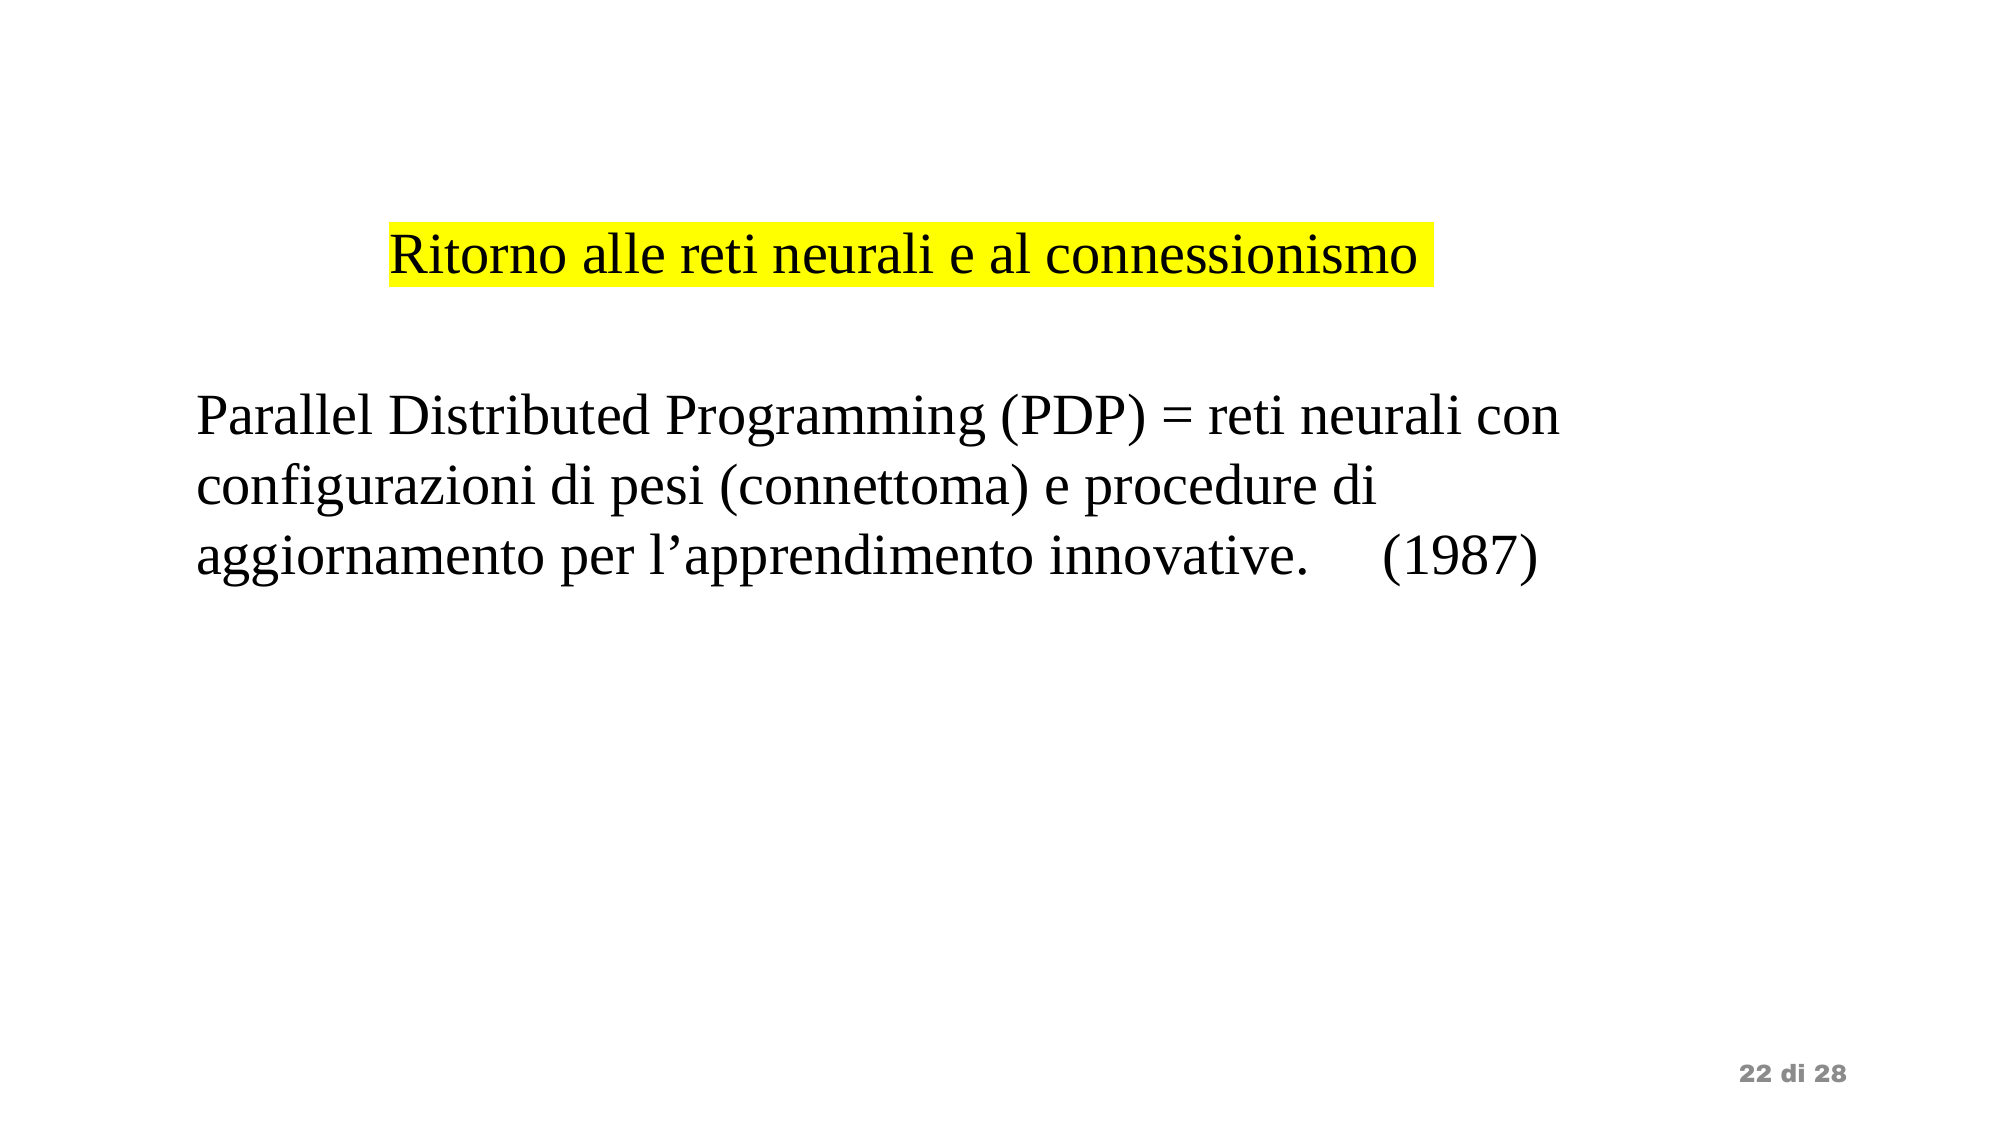

Ritorno alle reti neurali e al connessionismo

Parallel Distributed Programming (PDP) = reti neurali con configurazioni di pesi (connettoma) e procedure di aggiornamento per l’apprendimento innovative.     (1987)
22 di 28